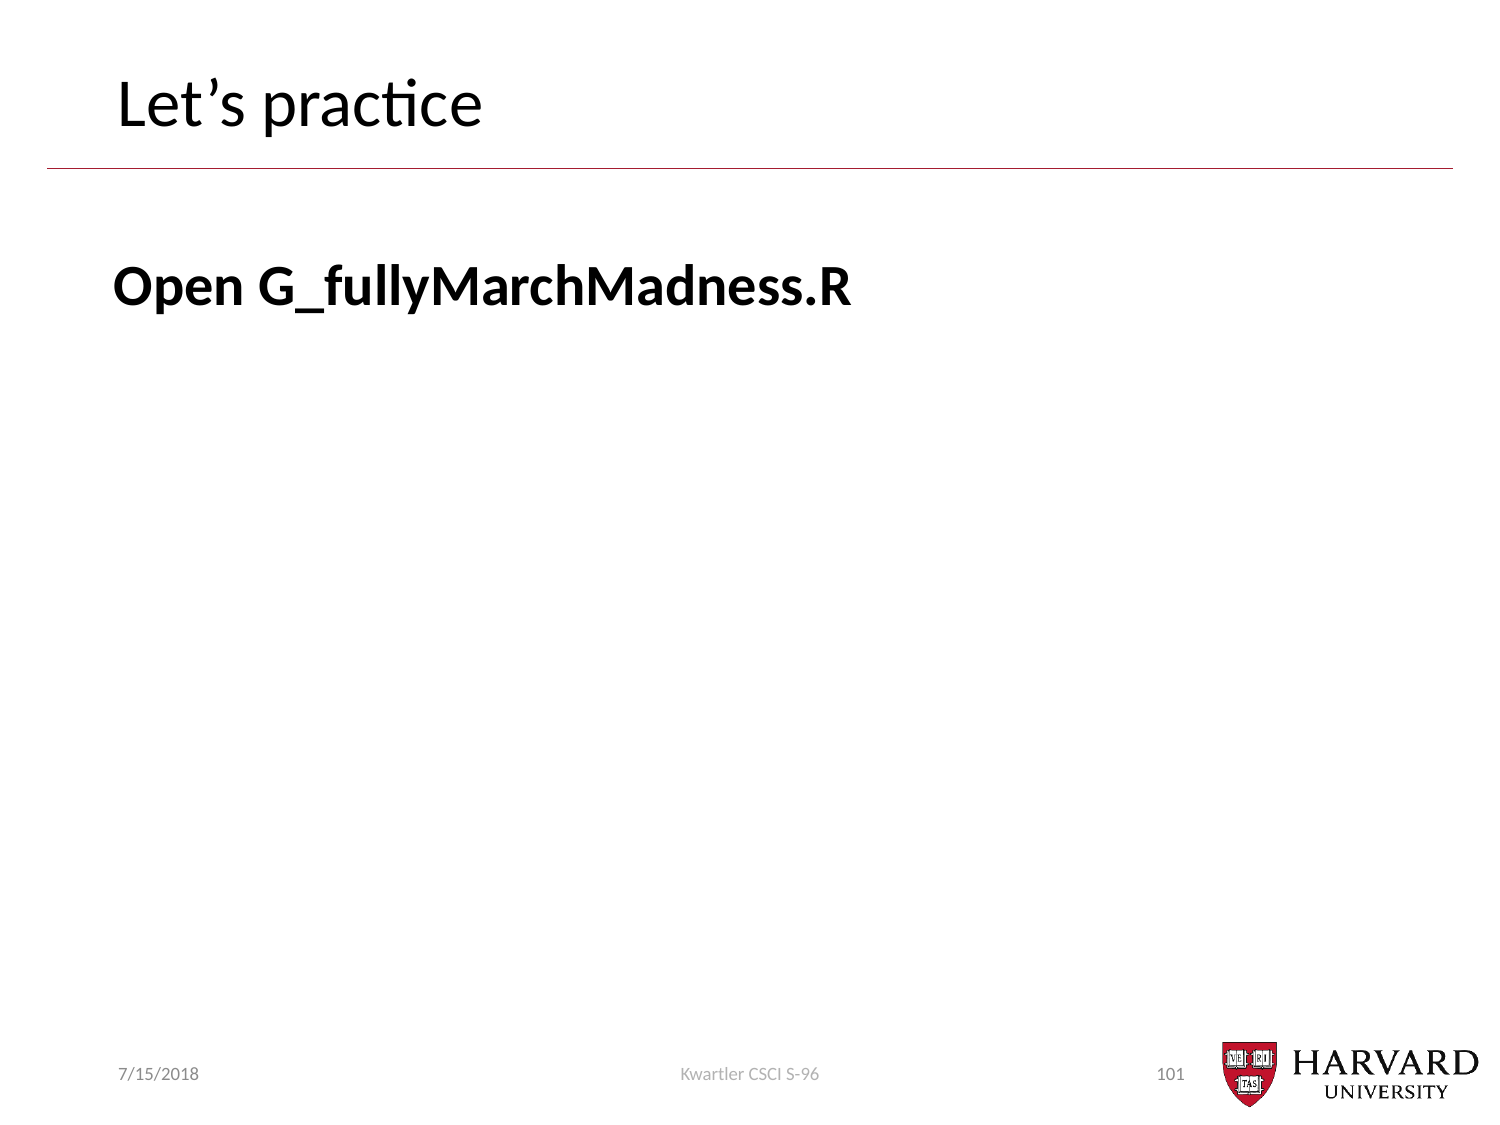

# Let’s practice
Open G_fullyMarchMadness.R
7/15/2018
Kwartler CSCI S-96
101